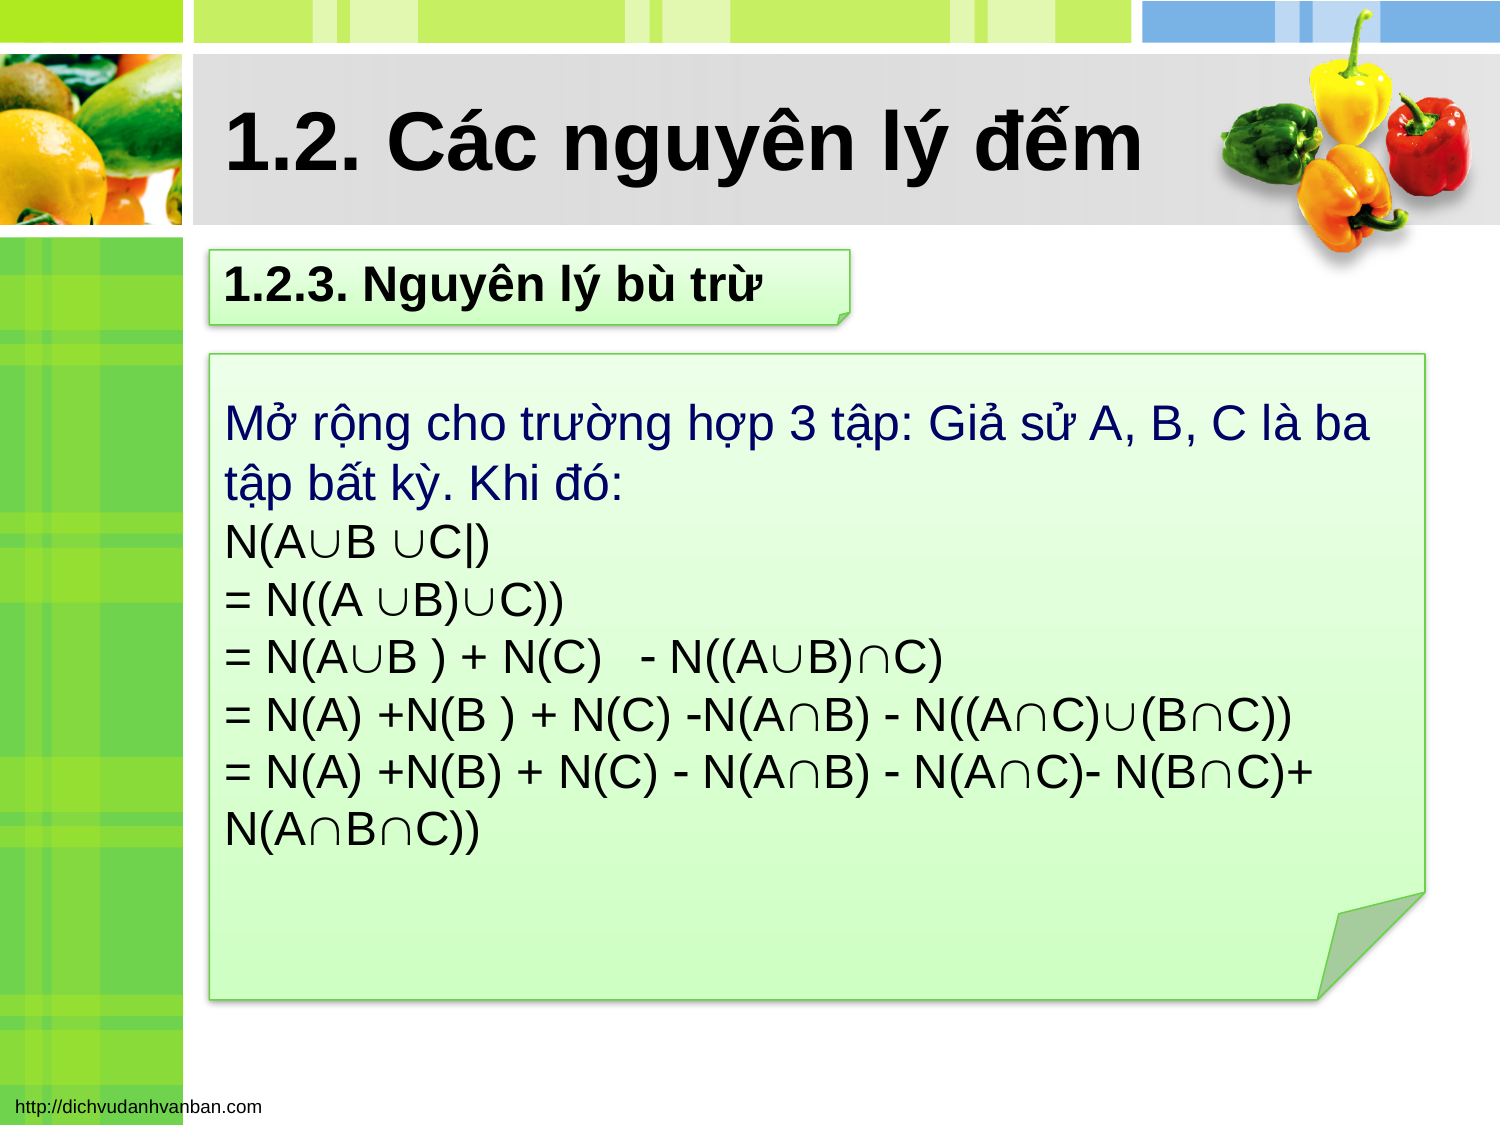

# 1.2. Các nguyên lý đếm
1.2.3. Nguyên lý bù trừ
Mở rộng cho trường hợp 3 tập: Giả sử A, B, C là ba tập bất kỳ. Khi đó:
N(A∪B ∪C|)
= N((A ∪B)∪C))
= N(A∪B ) + N(C)  − N((A∪B)∩C)
= N(A) +N(B ) + N(C) −N(A∩B) − N((A∩C)∪(B∩C))
= N(A) +N(B) + N(C) − N(A∩B) − N(A∩C)− N(B∩C)+ N(A∩B∩C))